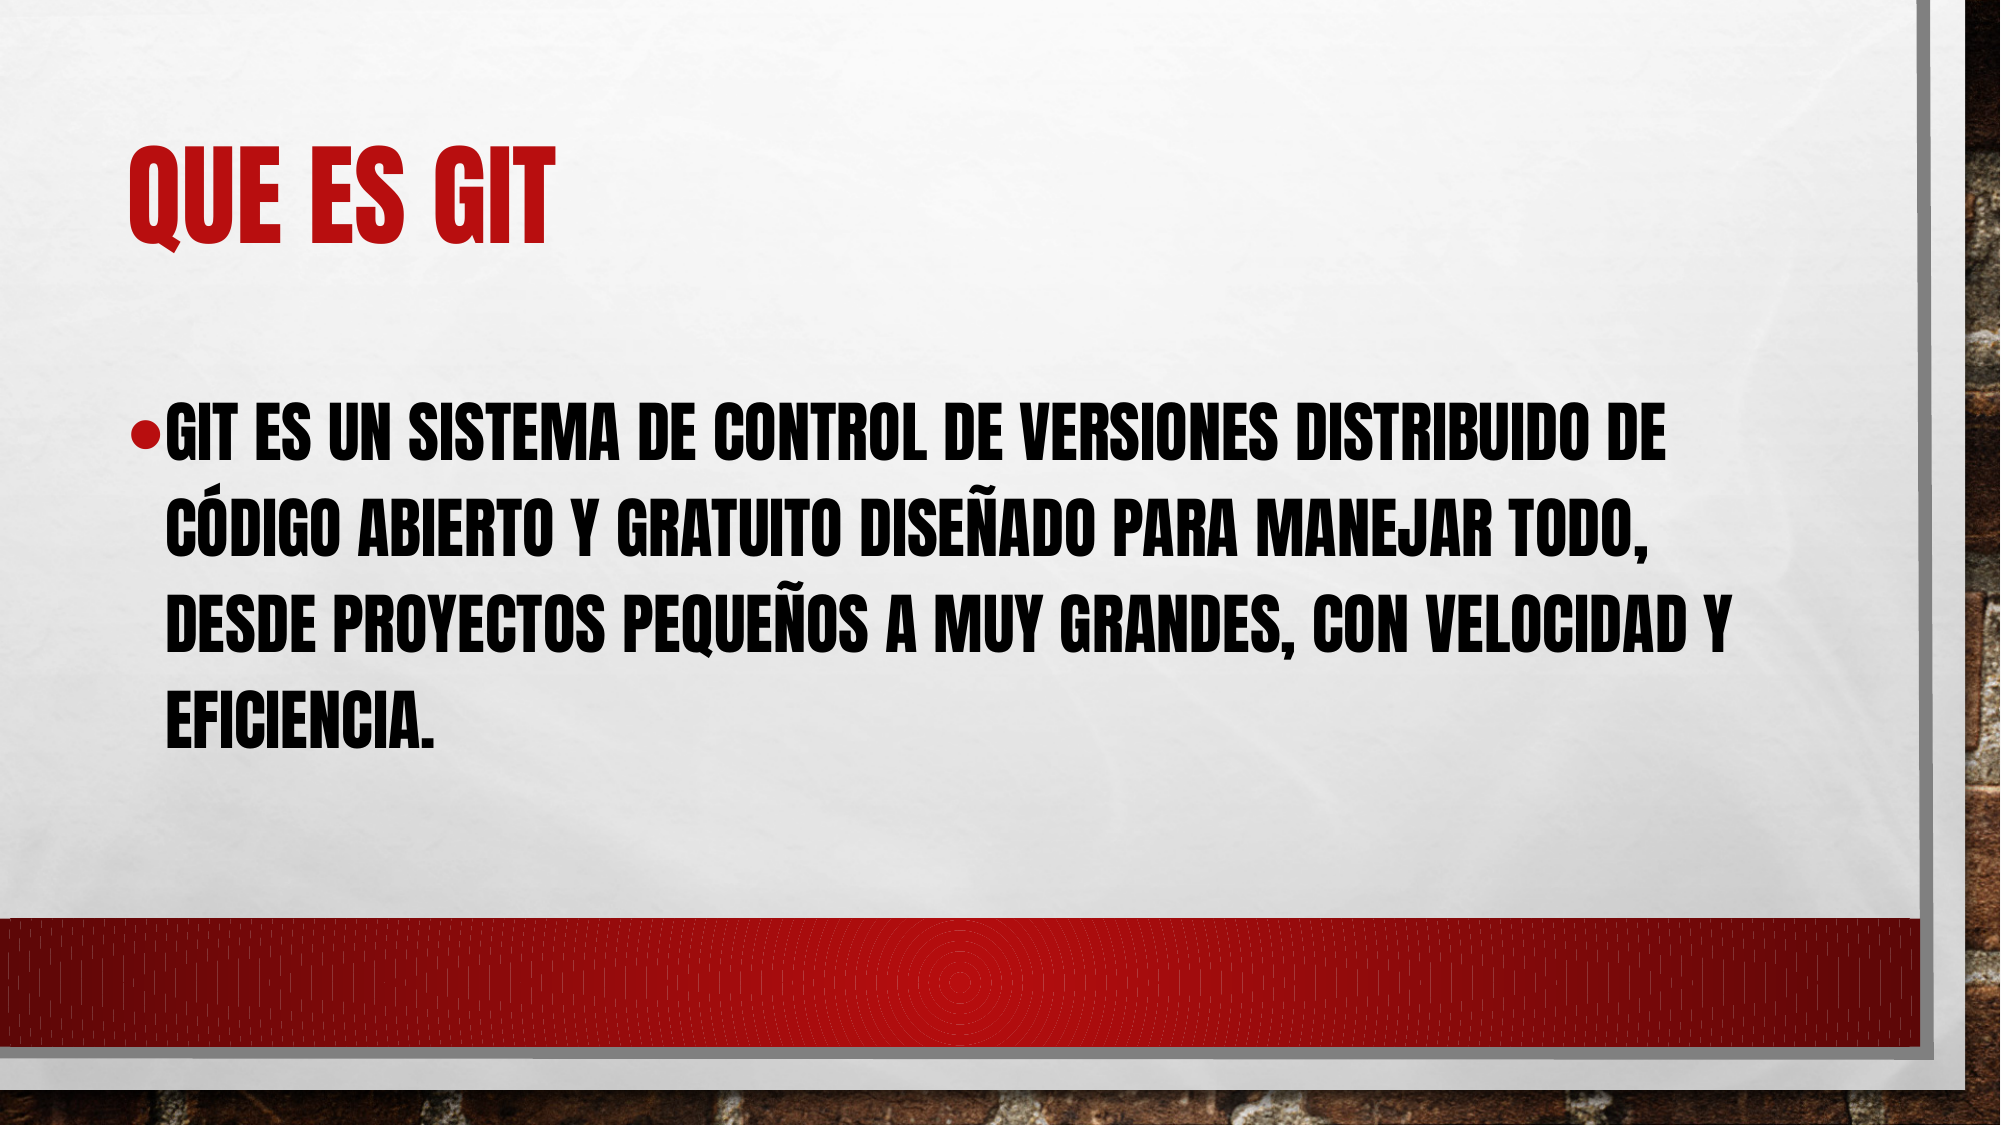

# Que es git
Git es un sistema de control de versiones distribuido de código abierto y gratuito diseñado para manejar todo, desde proyectos pequeños a muy grandes, con velocidad y eficiencia.